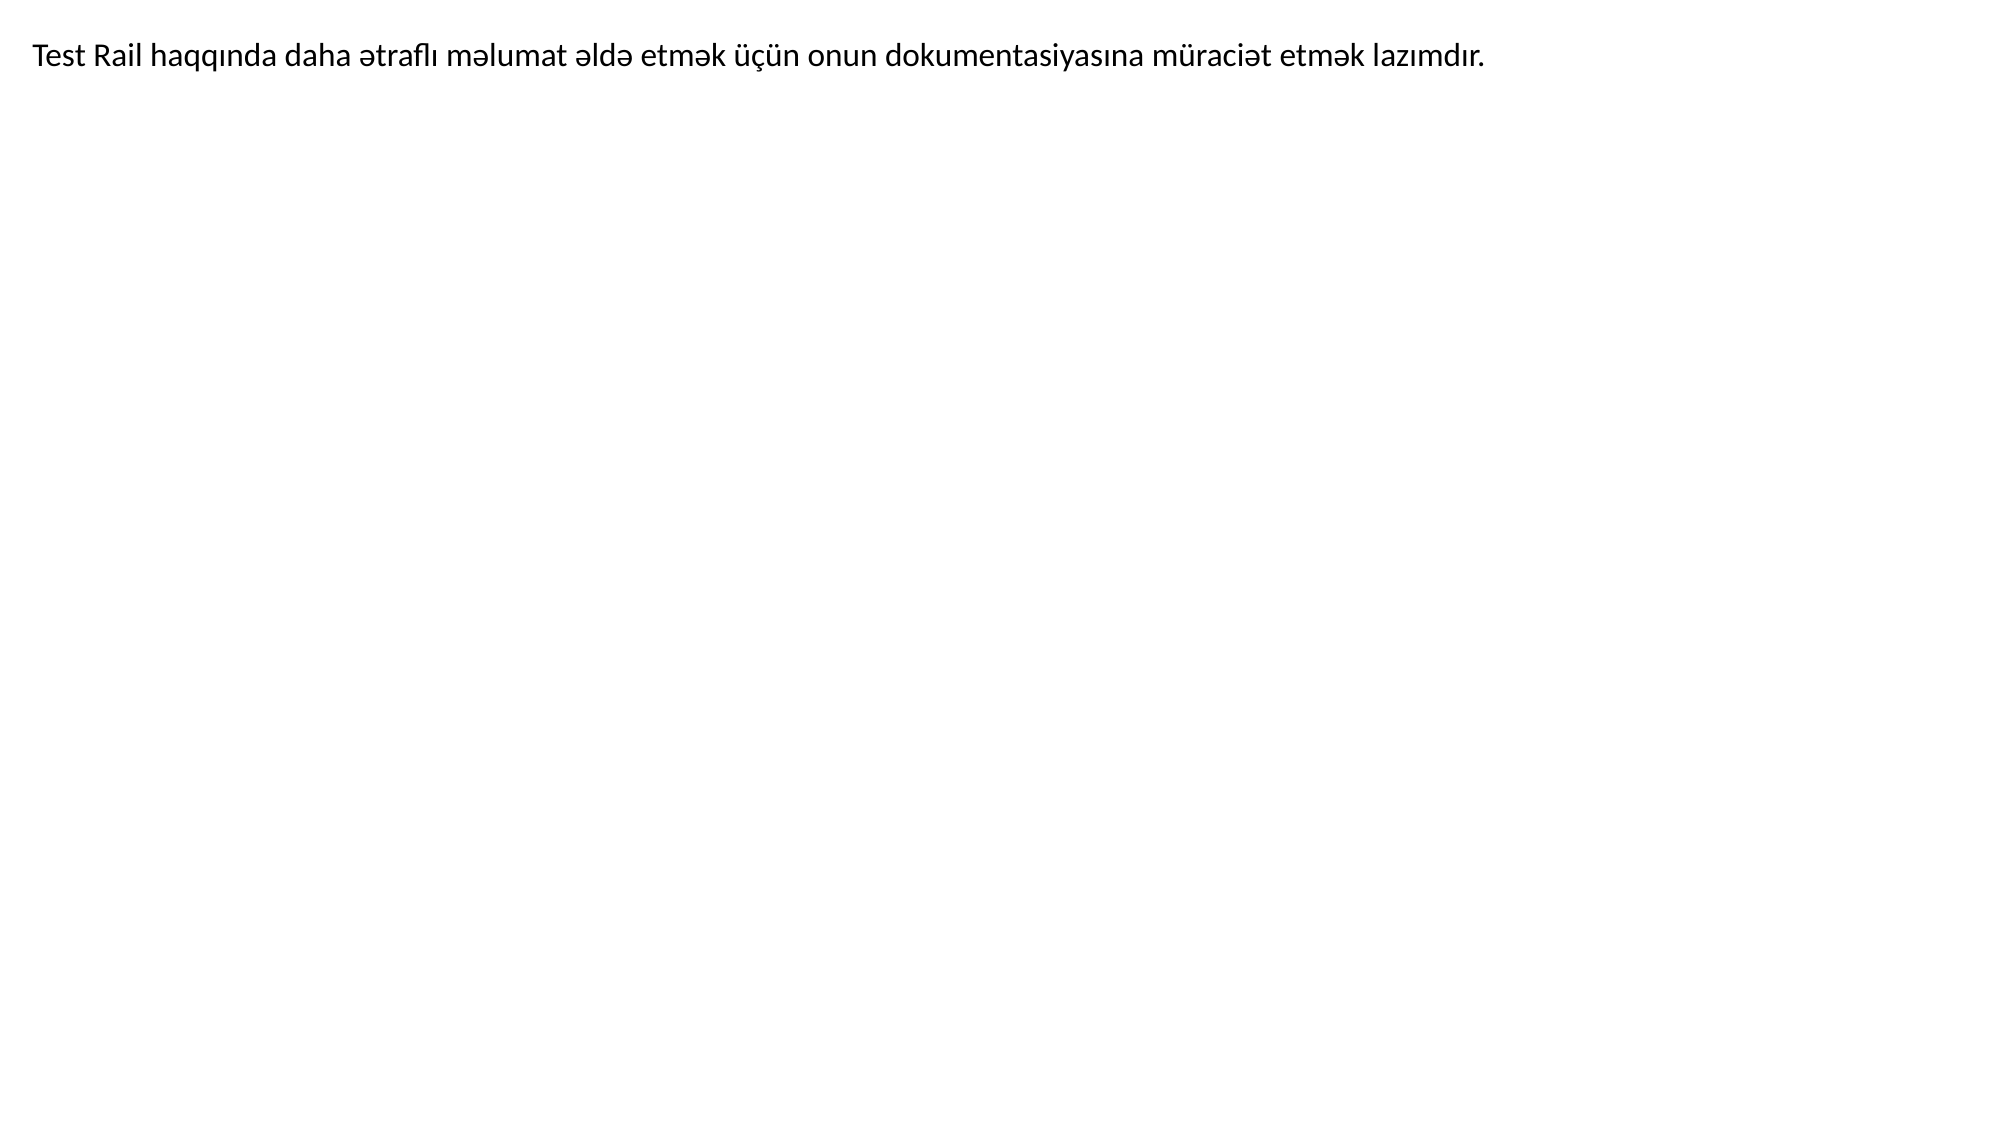

Test Rail haqqında daha ətraflı məlumat əldə etmək üçün onun dokumentasiyasına müraciət etmək lazımdır.